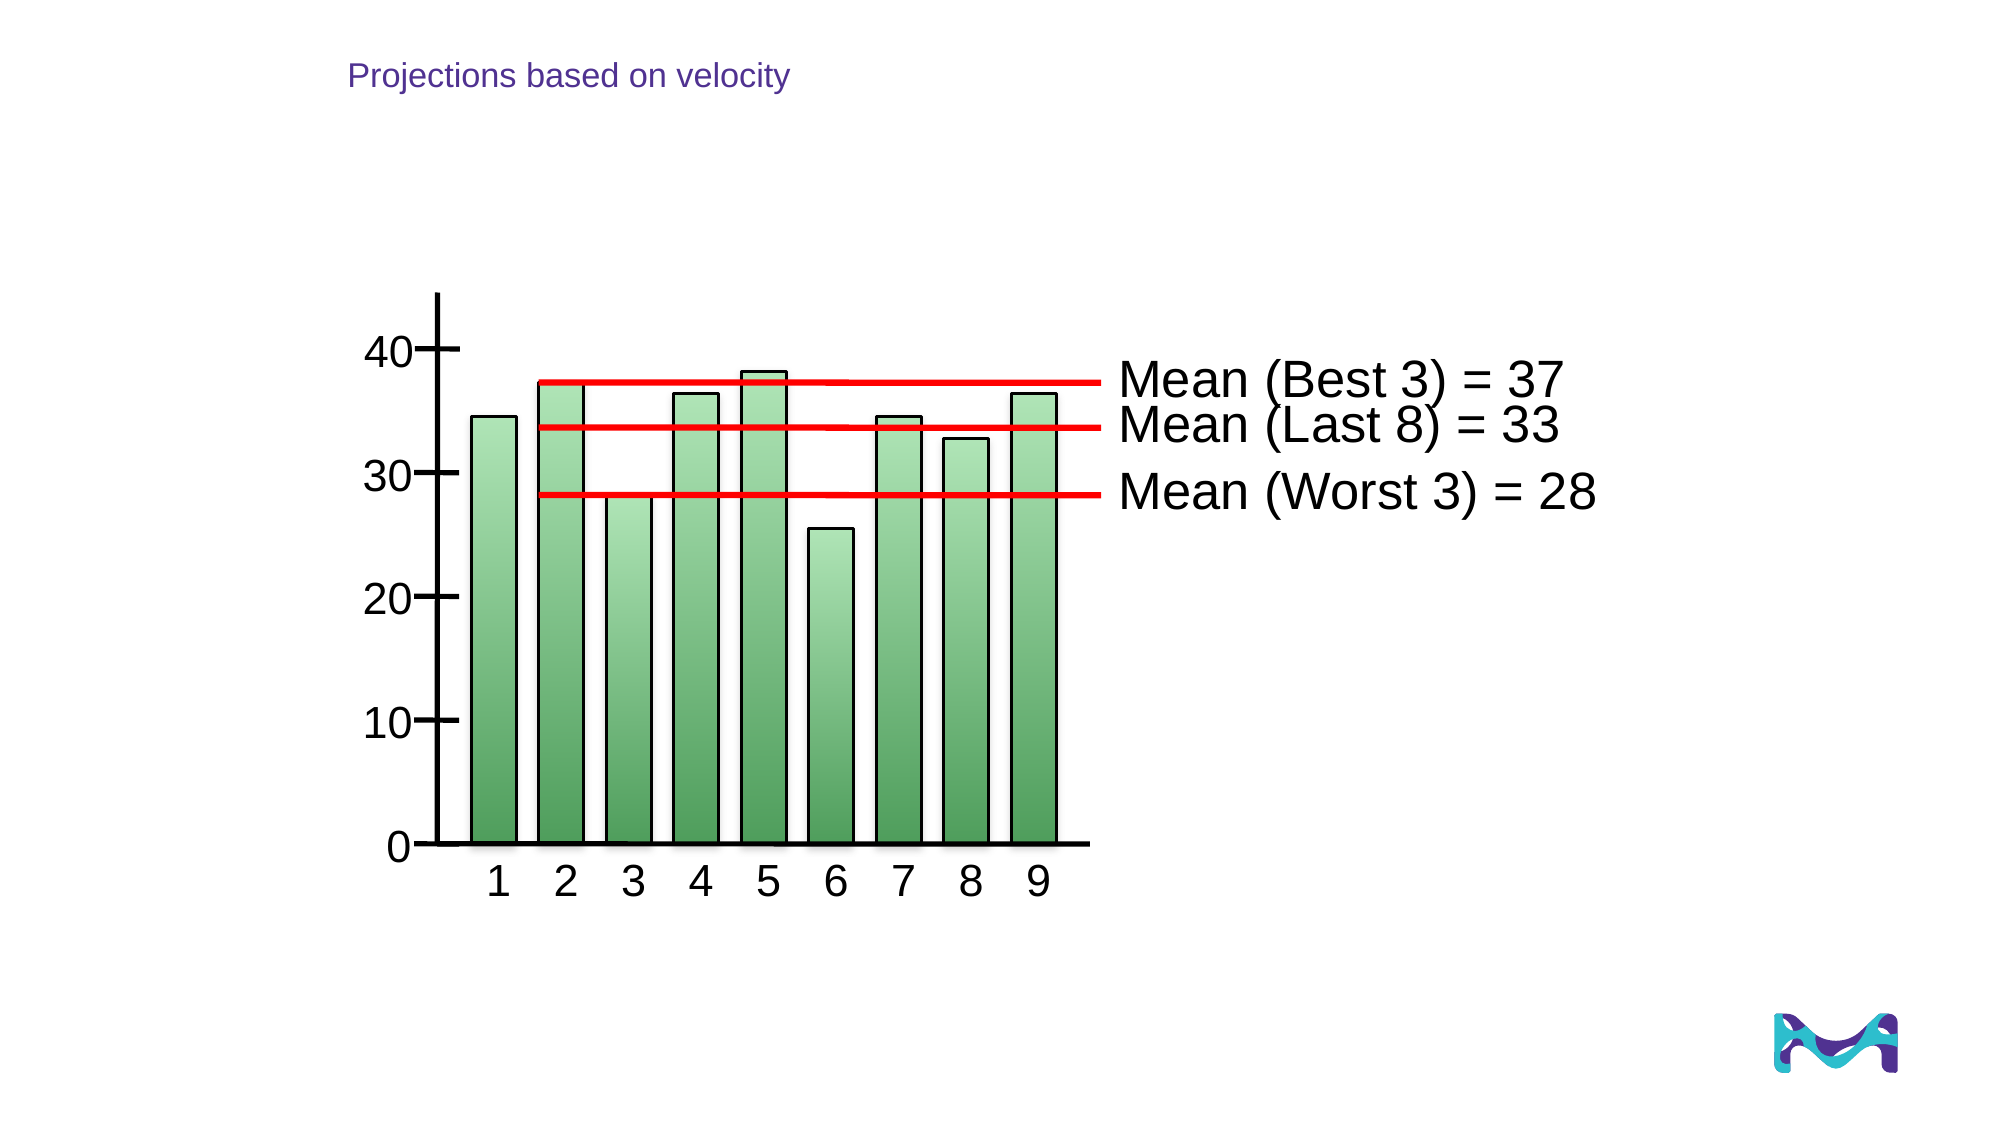

# Projections based on velocity
40

30

20
10
0
1
2
3
4
5
6
7
8
9
Mean (Best 3) = 37
Mean (Last 8) = 33
Mean (Worst 3) = 28